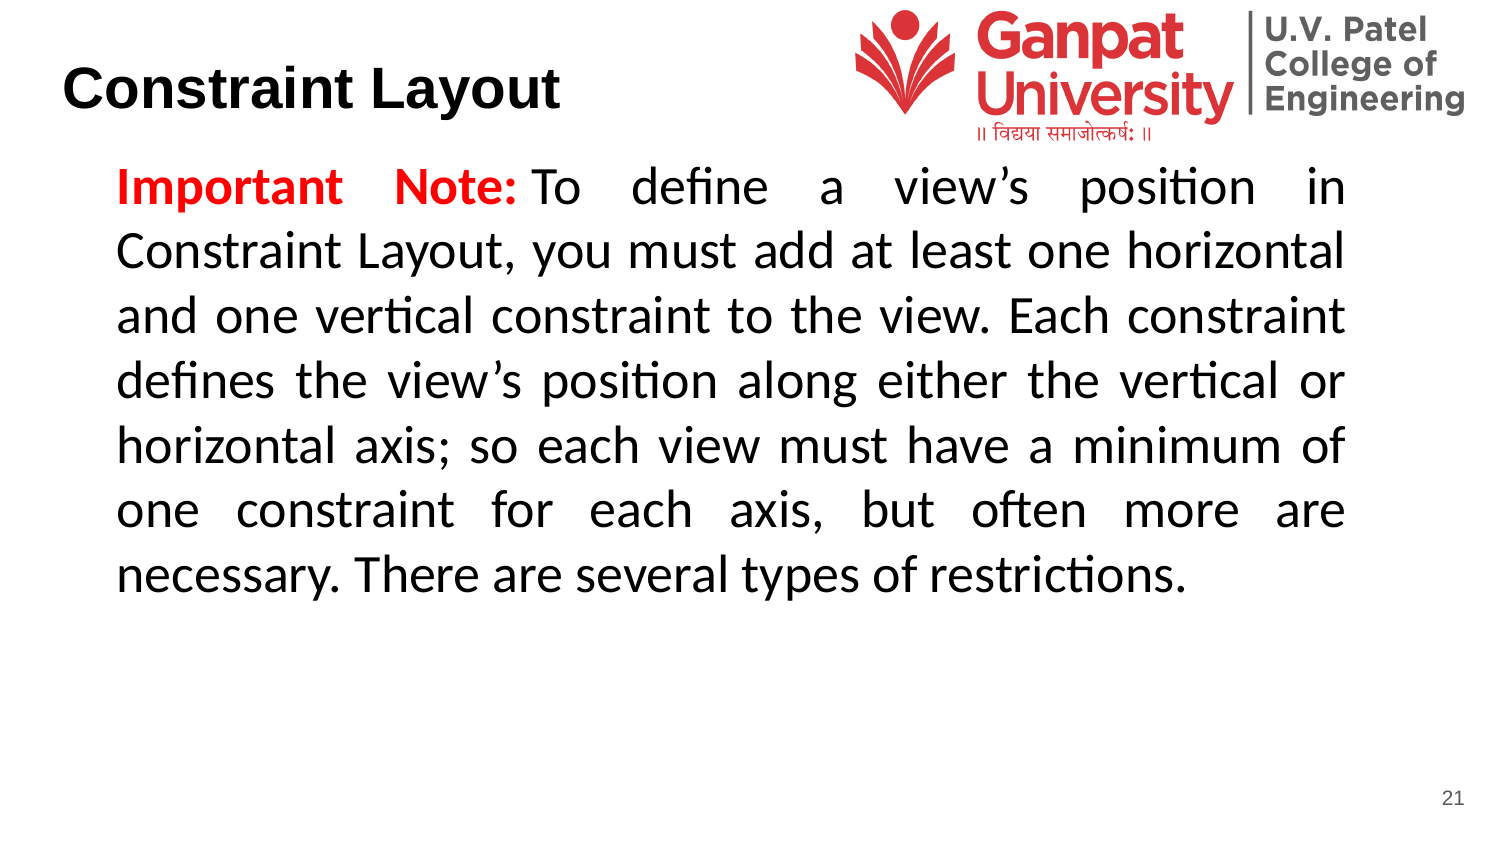

# Constraint Layout
Important Note: To define a view’s position in Constraint Layout, you must add at least one horizontal and one vertical constraint to the view. Each constraint defines the view’s position along either the vertical or horizontal axis; so each view must have a minimum of one constraint for each axis, but often more are necessary. There are several types of restrictions.
21